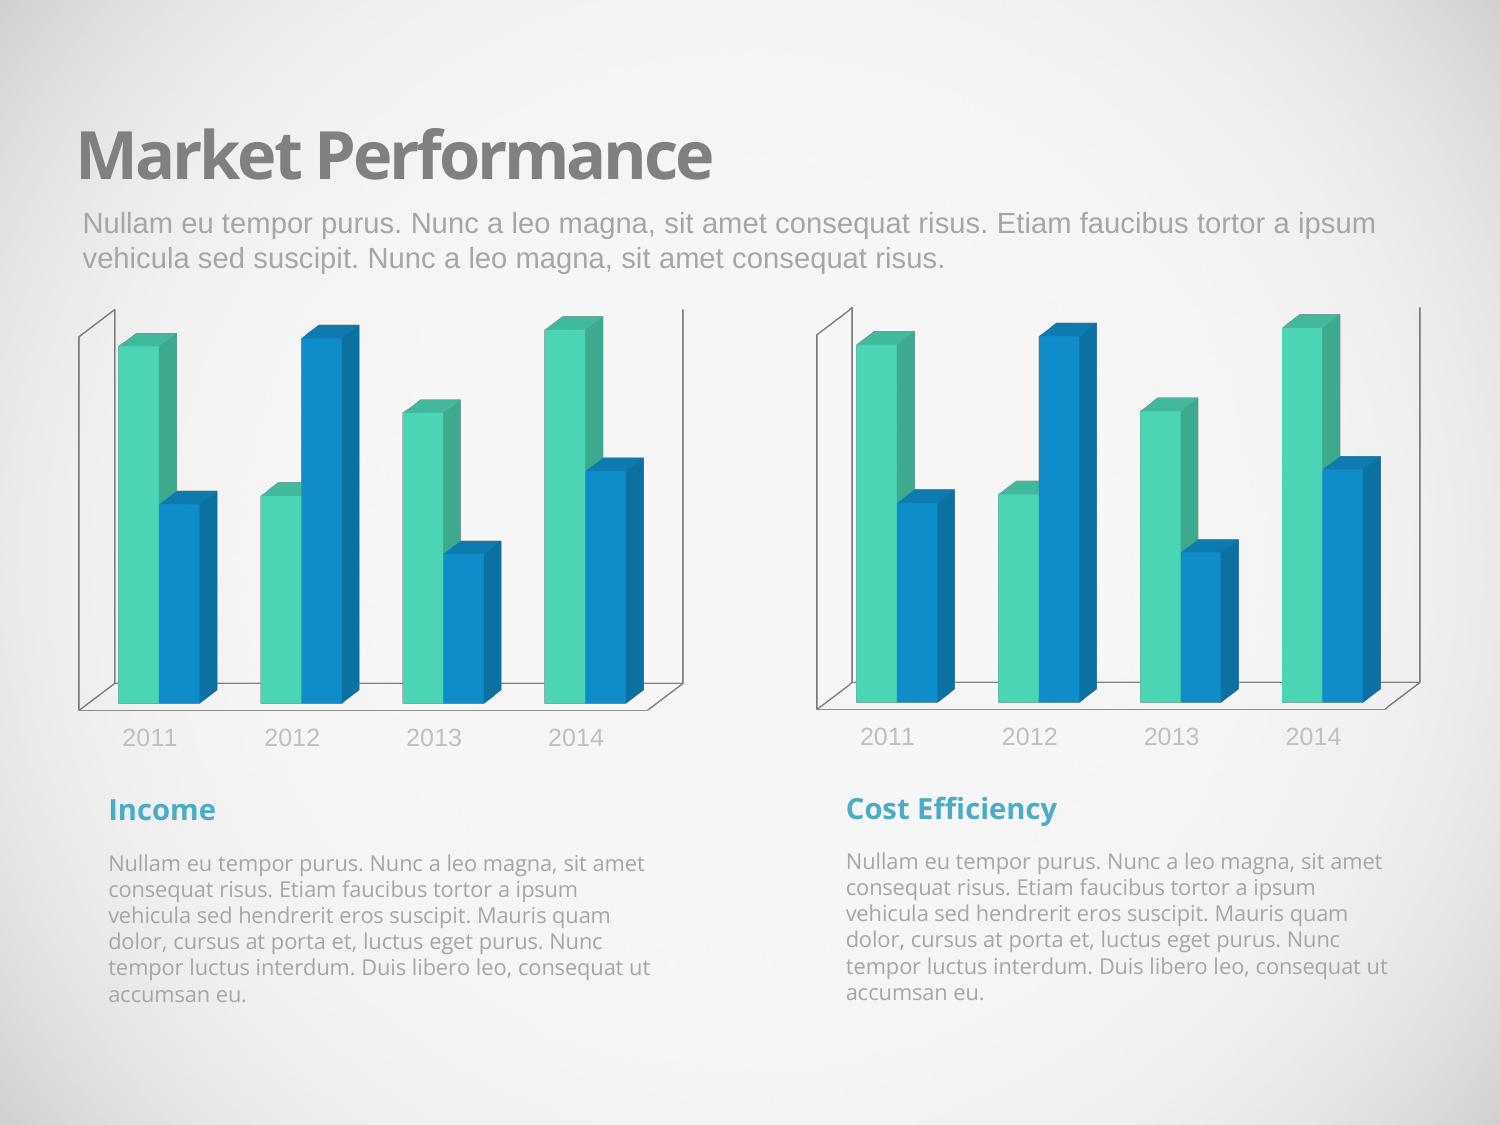

Market Performance
Nullam eu tempor purus. Nunc a leo magna, sit amet consequat risus. Etiam faucibus tortor a ipsum vehicula sed suscipit. Nunc a leo magna, sit amet consequat risus.

[unsupported chart]

[unsupported chart]

Cost Efficiency

Nullam eu tempor purus. Nunc a leo magna, sit amet consequat risus. Etiam faucibus tortor a ipsum vehicula sed hendrerit eros suscipit. Mauris quam dolor, cursus at porta et, luctus eget purus. Nunc tempor luctus interdum. Duis libero leo, consequat ut accumsan eu.
Income

Nullam eu tempor purus. Nunc a leo magna, sit amet consequat risus. Etiam faucibus tortor a ipsum vehicula sed hendrerit eros suscipit. Mauris quam dolor, cursus at porta et, luctus eget purus. Nunc tempor luctus interdum. Duis libero leo, consequat ut accumsan eu.